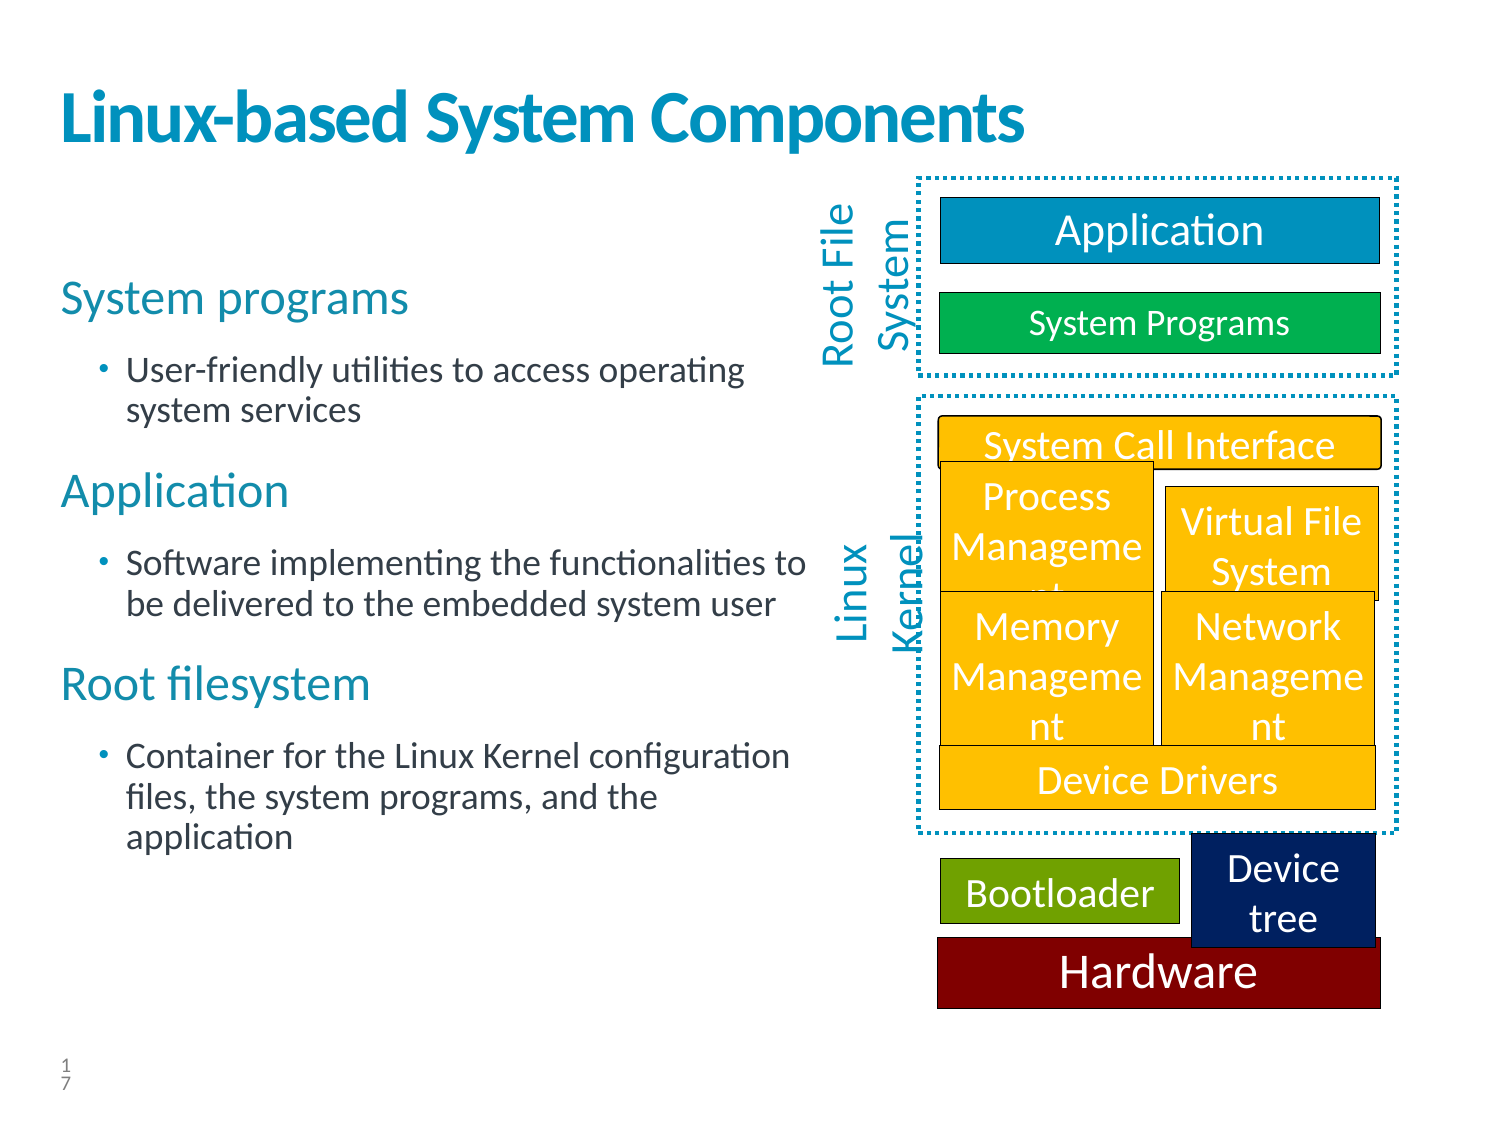

# Linux-based System Components

Application
Root File
System
System programs
User-friendly utilities to access operating system services
Application
Software implementing the functionalities to be delivered to the embedded system user
Root filesystem
Container for the Linux Kernel configuration files, the system programs, and the application
System Programs

System Call Interface

Process Management
Virtual File System
Linux
Kernel
Memory Management
Network Management
Device Drivers
Device tree
Bootloader
Hardware
17